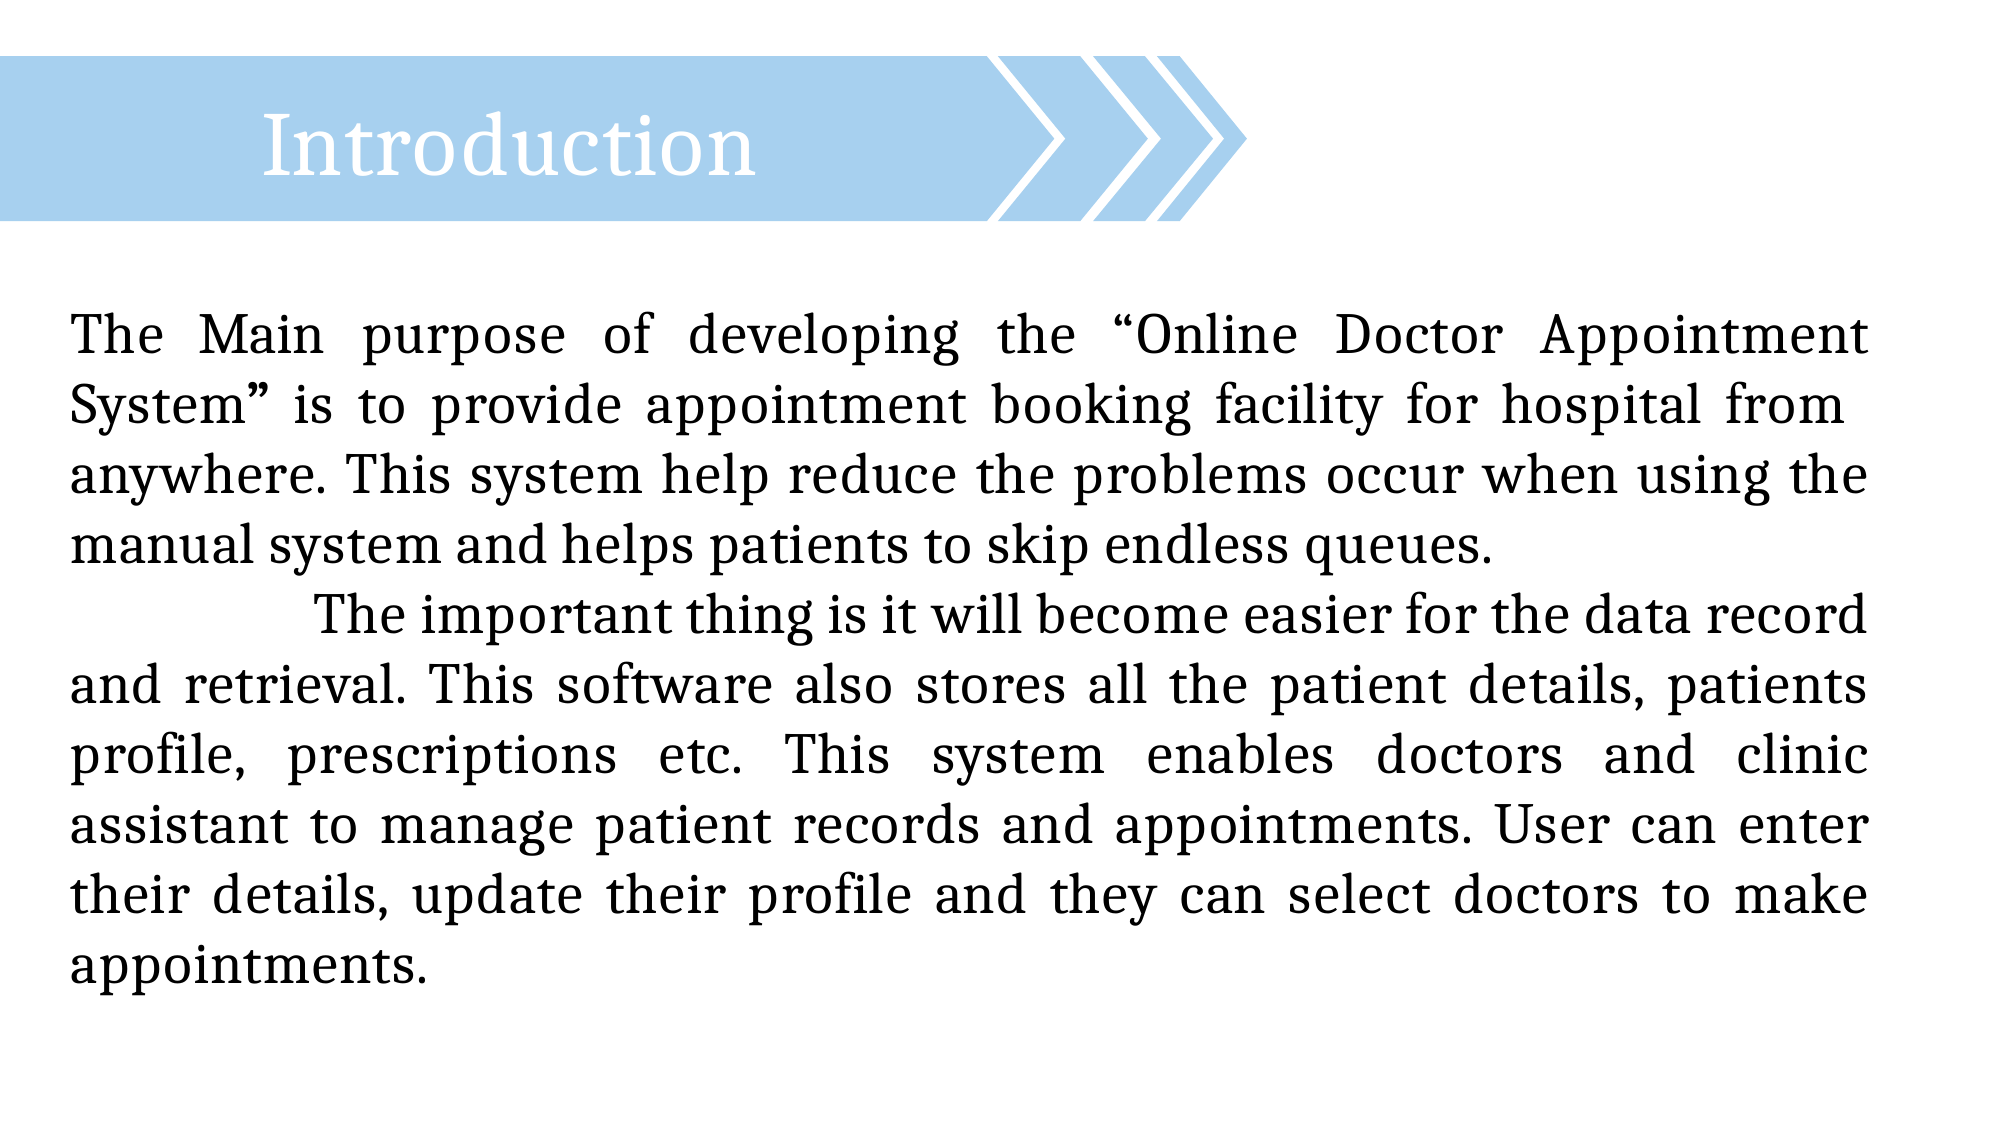

Introduction

The Main purpose of developing the “Online Doctor Appointment System” is to provide appointment booking facility for hospital from  anywhere. This system help reduce the problems occur when using the manual system and helps patients to skip endless queues.
                   The important thing is it will become easier for the data record and retrieval. This software also stores all the patient details, patients profile, prescriptions etc. This system enables doctors and clinic assistant to manage patient records and appointments. User can enter their details, update their profile and they can select doctors to make appointments.